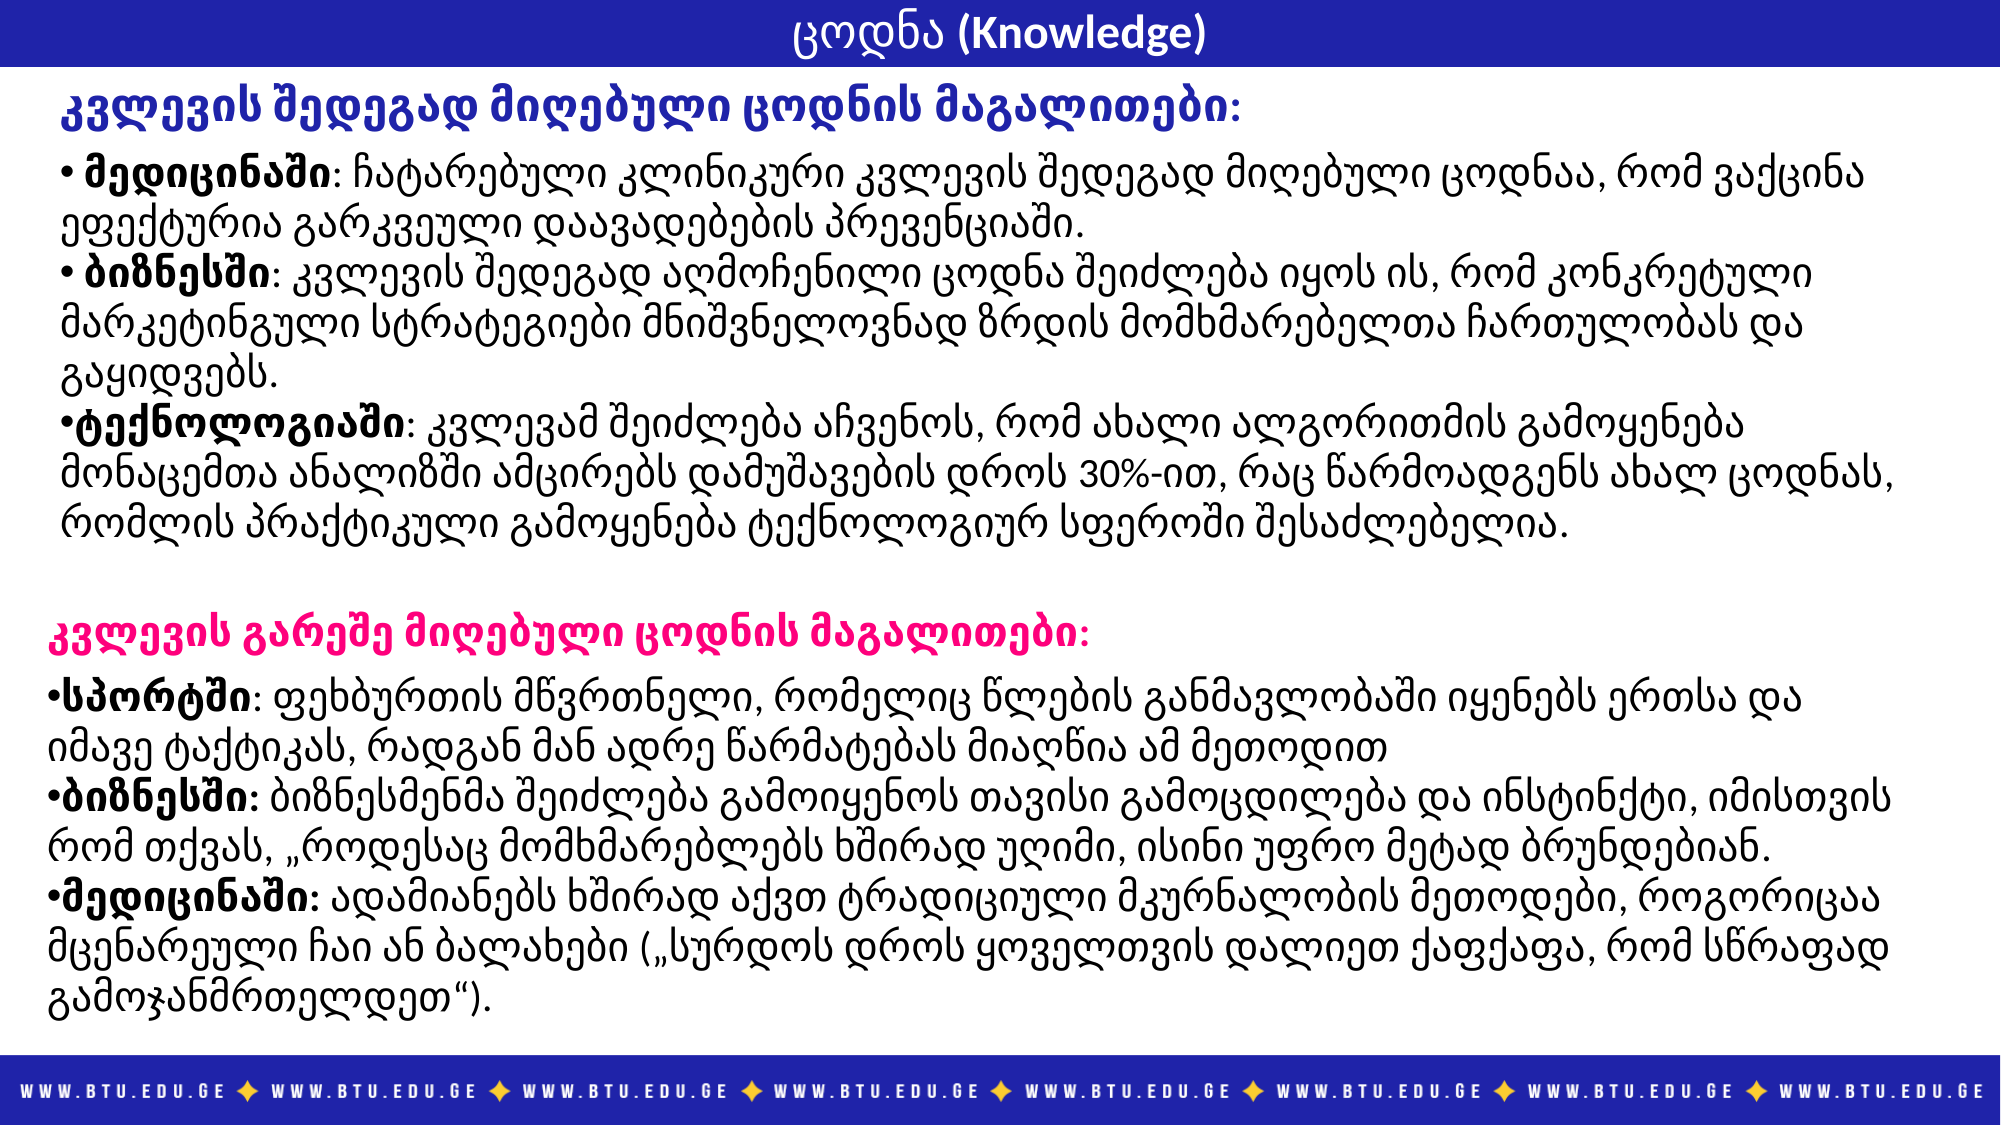

ცოდნა (Knowledge)
კვლევის შედეგად მიღებული ცოდნის მაგალითები:

 მედიცინაში: ჩატარებული კლინიკური კვლევის შედეგად მიღებული ცოდნაა, რომ ვაქცინა ეფექტურია გარკვეული დაავადებების პრევენციაში.
 ბიზნესში: კვლევის შედეგად აღმოჩენილი ცოდნა შეიძლება იყოს ის, რომ კონკრეტული მარკეტინგული სტრატეგიები მნიშვნელოვნად ზრდის მომხმარებელთა ჩართულობას და გაყიდვებს.
ტექნოლოგიაში: კვლევამ შეიძლება აჩვენოს, რომ ახალი ალგორითმის გამოყენება მონაცემთა ანალიზში ამცირებს დამუშავების დროს 30%-ით, რაც წარმოადგენს ახალ ცოდნას, რომლის პრაქტიკული გამოყენება ტექნოლოგიურ სფეროში შესაძლებელია.
კვლევის გარეშე მიღებული ცოდნის მაგალითები:

სპორტში: ფეხბურთის მწვრთნელი, რომელიც წლების განმავლობაში იყენებს ერთსა და იმავე ტაქტიკას, რადგან მან ადრე წარმატებას მიაღწია ამ მეთოდით
ბიზნესში: ბიზნესმენმა შეიძლება გამოიყენოს თავისი გამოცდილება და ინსტინქტი, იმისთვის რომ თქვას, „როდესაც მომხმარებლებს ხშირად უღიმი, ისინი უფრო მეტად ბრუნდებიან.
მედიცინაში: ადამიანებს ხშირად აქვთ ტრადიციული მკურნალობის მეთოდები, როგორიცაა მცენარეული ჩაი ან ბალახები („სურდოს დროს ყოველთვის დალიეთ ქაფქაფა, რომ სწრაფად გამოჯანმრთელდეთ“).